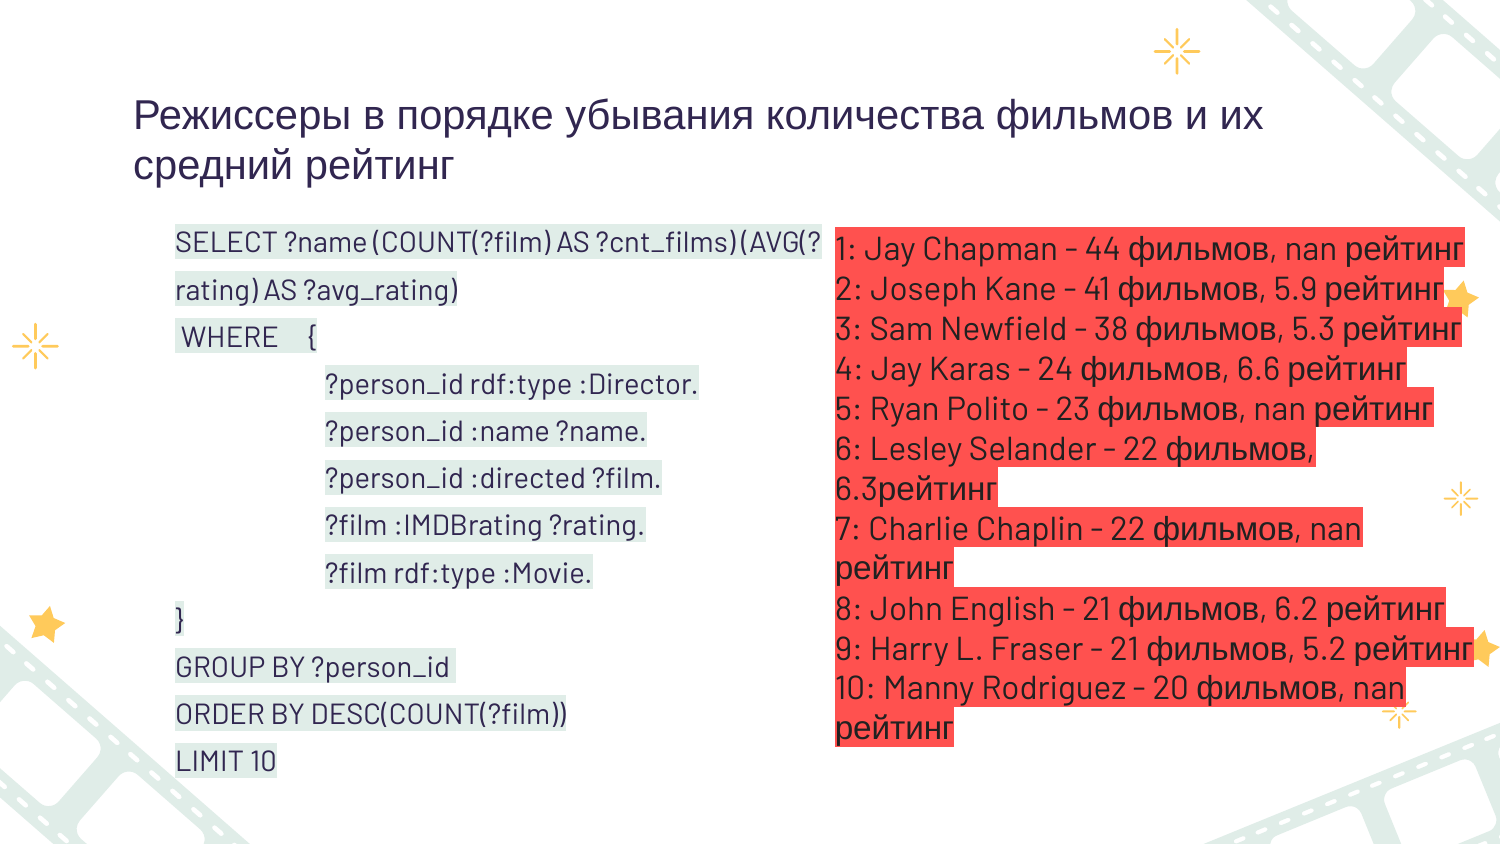

# Режиссеры в порядке убывания количества фильмов и их средний рейтинг
SELECT ?name (COUNT(?film) AS ?cnt_films) (AVG(?rating) AS ?avg_rating)
 WHERE     {
?person_id rdf:type :Director.
?person_id :name ?name.
?person_id :directed ?film.
?film :IMDBrating ?rating.
?film rdf:type :Movie.
}
GROUP BY ?person_id
ORDER BY DESC(COUNT(?film))
LIMIT 10
1: Jay Chapman - 44 фильмов, nan рейтинг
2: Joseph Kane - 41 фильмов, 5.9 рейтинг
3: Sam Newfield - 38 фильмов, 5.3 рейтинг
4: Jay Karas - 24 фильмов, 6.6 рейтинг
5: Ryan Polito - 23 фильмов, nan рейтинг
6: Lesley Selander - 22 фильмов, 6.3рейтинг
7: Charlie Chaplin - 22 фильмов, nan рейтинг
8: John English - 21 фильмов, 6.2 рейтинг
9: Harry L. Fraser - 21 фильмов, 5.2 рейтинг
10: Manny Rodriguez - 20 фильмов, nan рейтинг